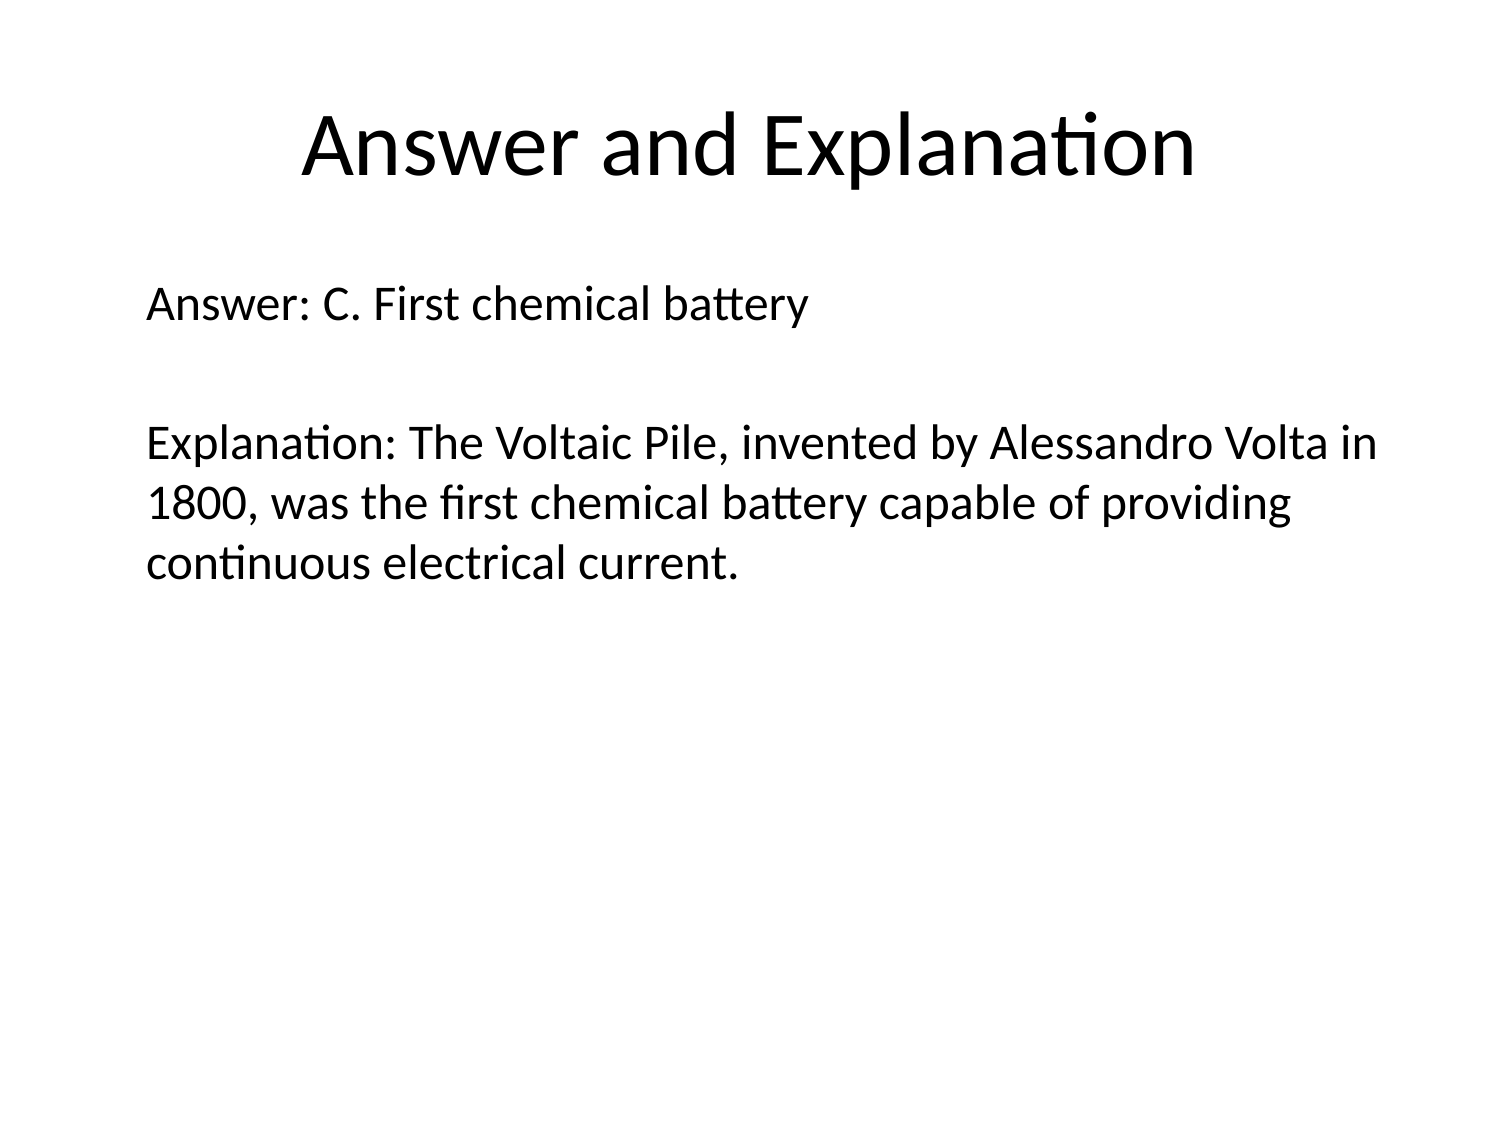

# Answer and Explanation
Answer: C. First chemical battery

Explanation: The Voltaic Pile, invented by Alessandro Volta in 1800, was the first chemical battery capable of providing continuous electrical current.